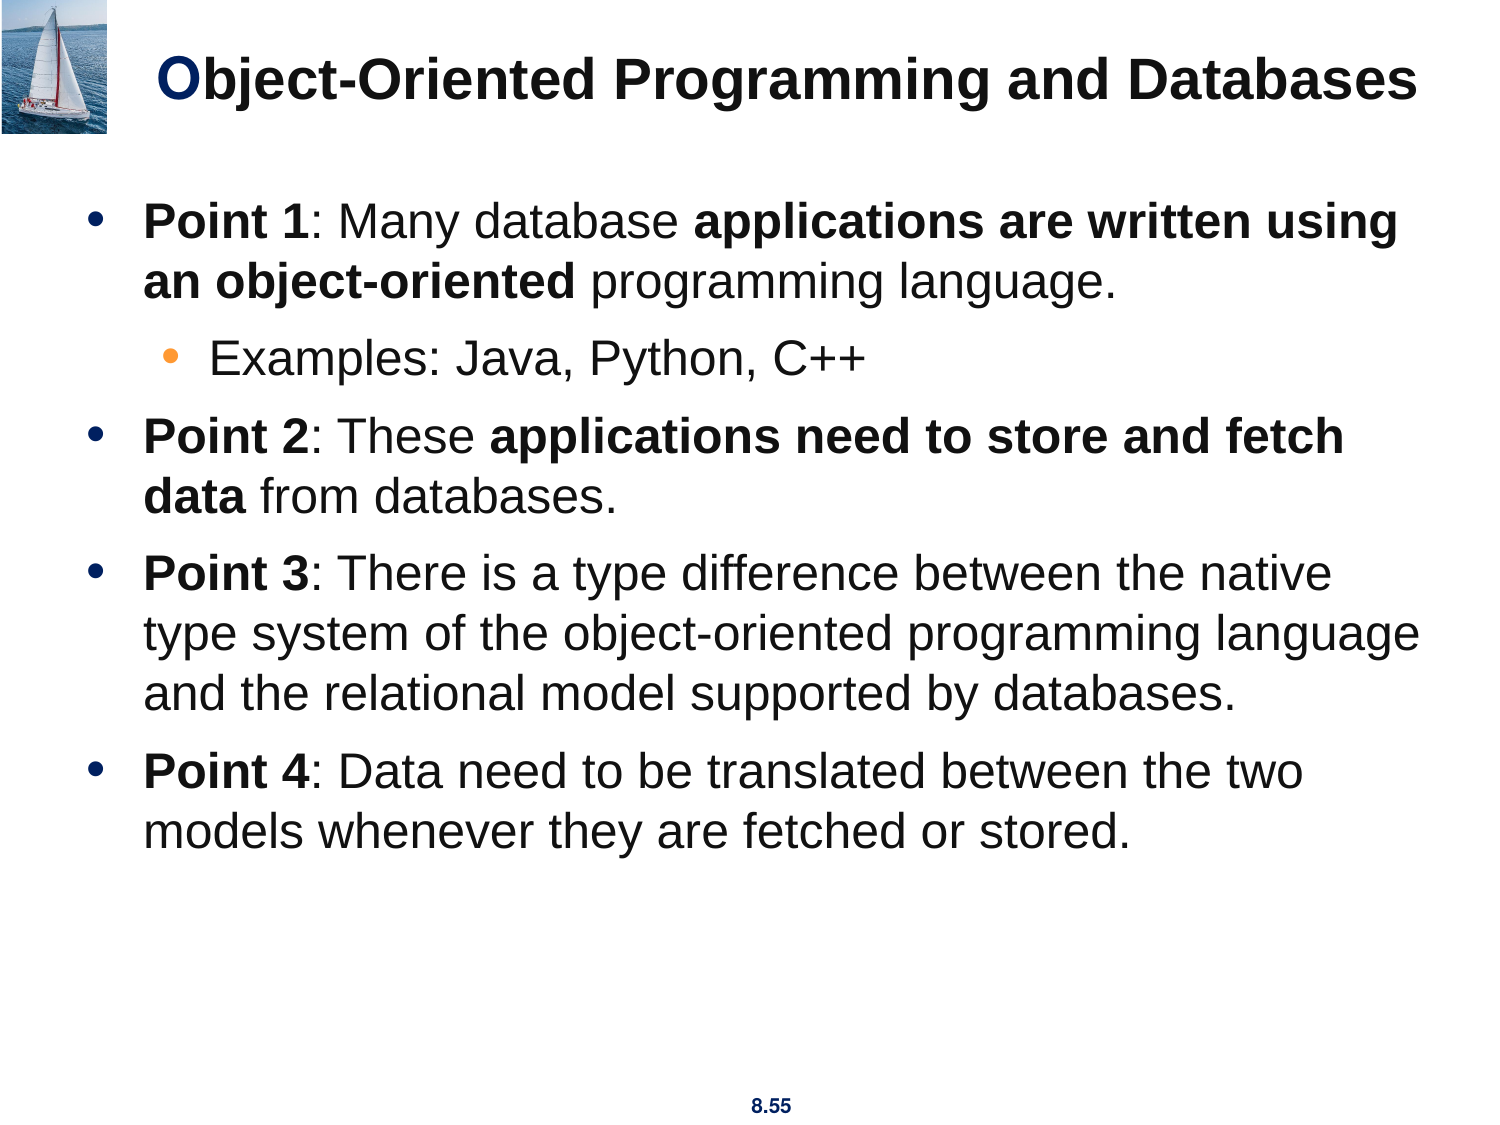

# Object-Oriented Programming and Databases
Point 1: Many database applications are written using an object-oriented programming language.
Examples: Java, Python, C++
Point 2: These applications need to store and fetch data from databases.
Point 3: There is a type difference between the native type system of the object-oriented programming language and the relational model supported by databases.
Point 4: Data need to be translated between the two models whenever they are fetched or stored.